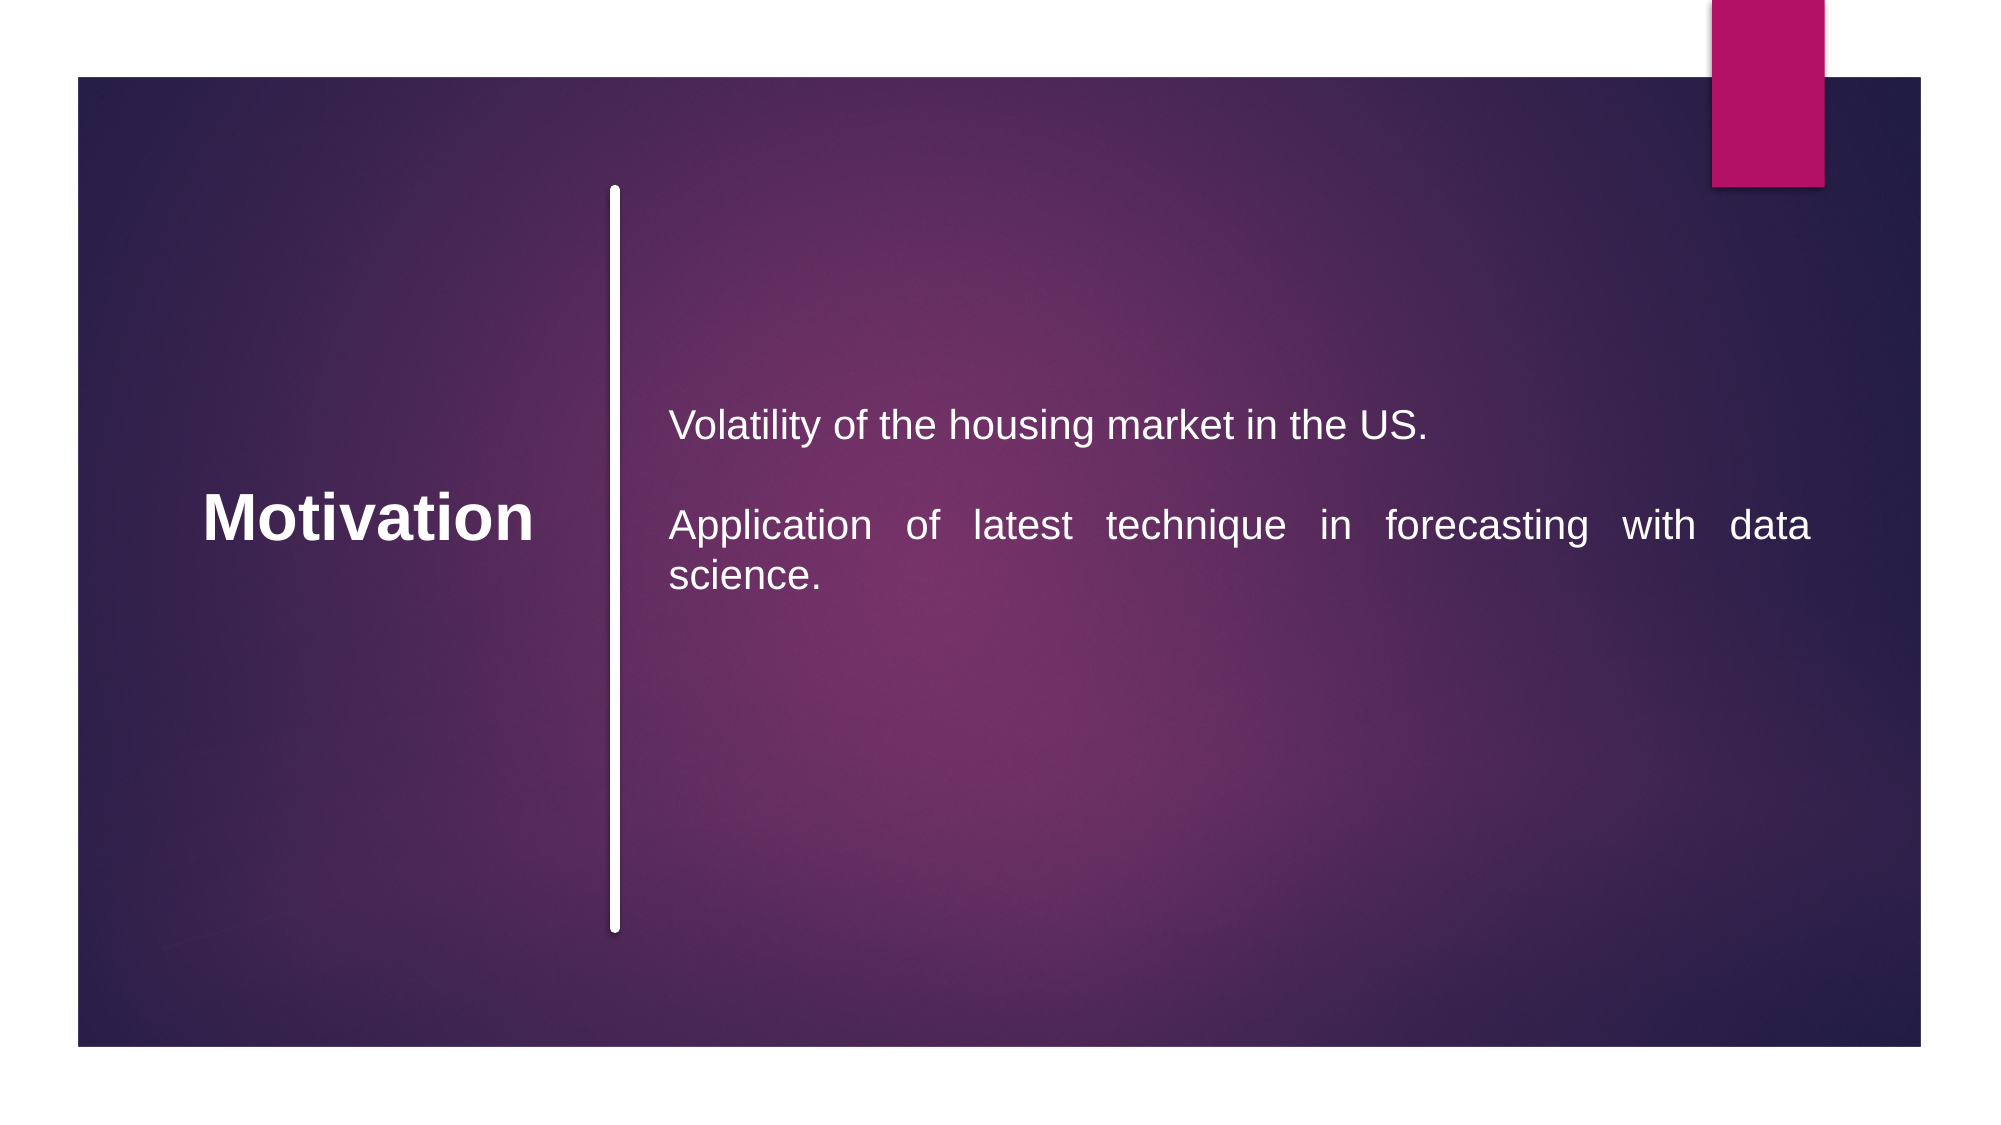

Volatility of the housing market in the US.

Application of latest technique in forecasting with data science.

Motivation